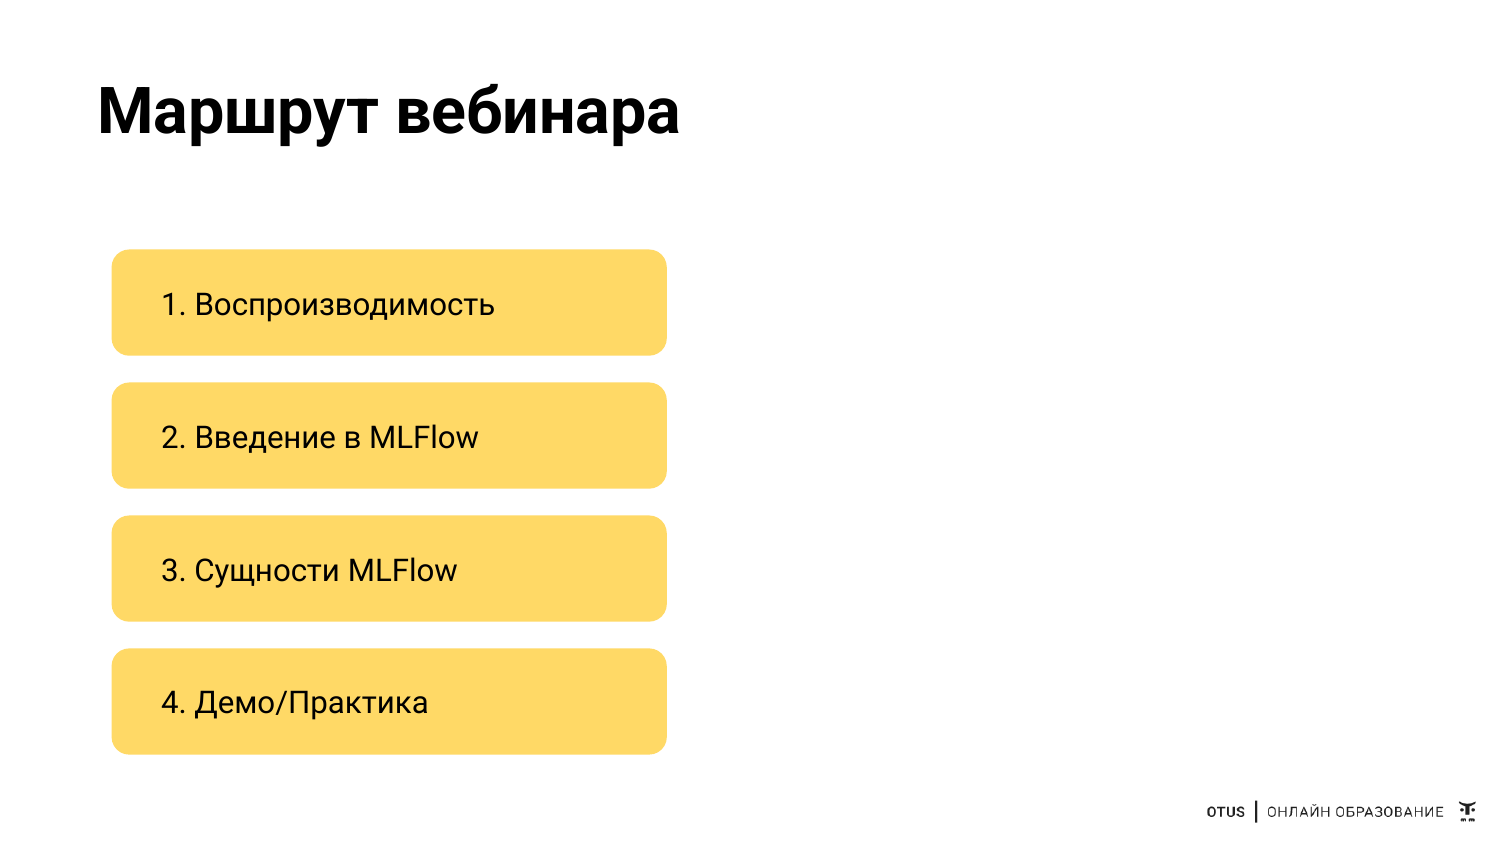

# Маршрут вебинара
1. Воспроизводимость
2. Введение в MLFlow
3. Сущности MLFlow
4. Демо/Практика